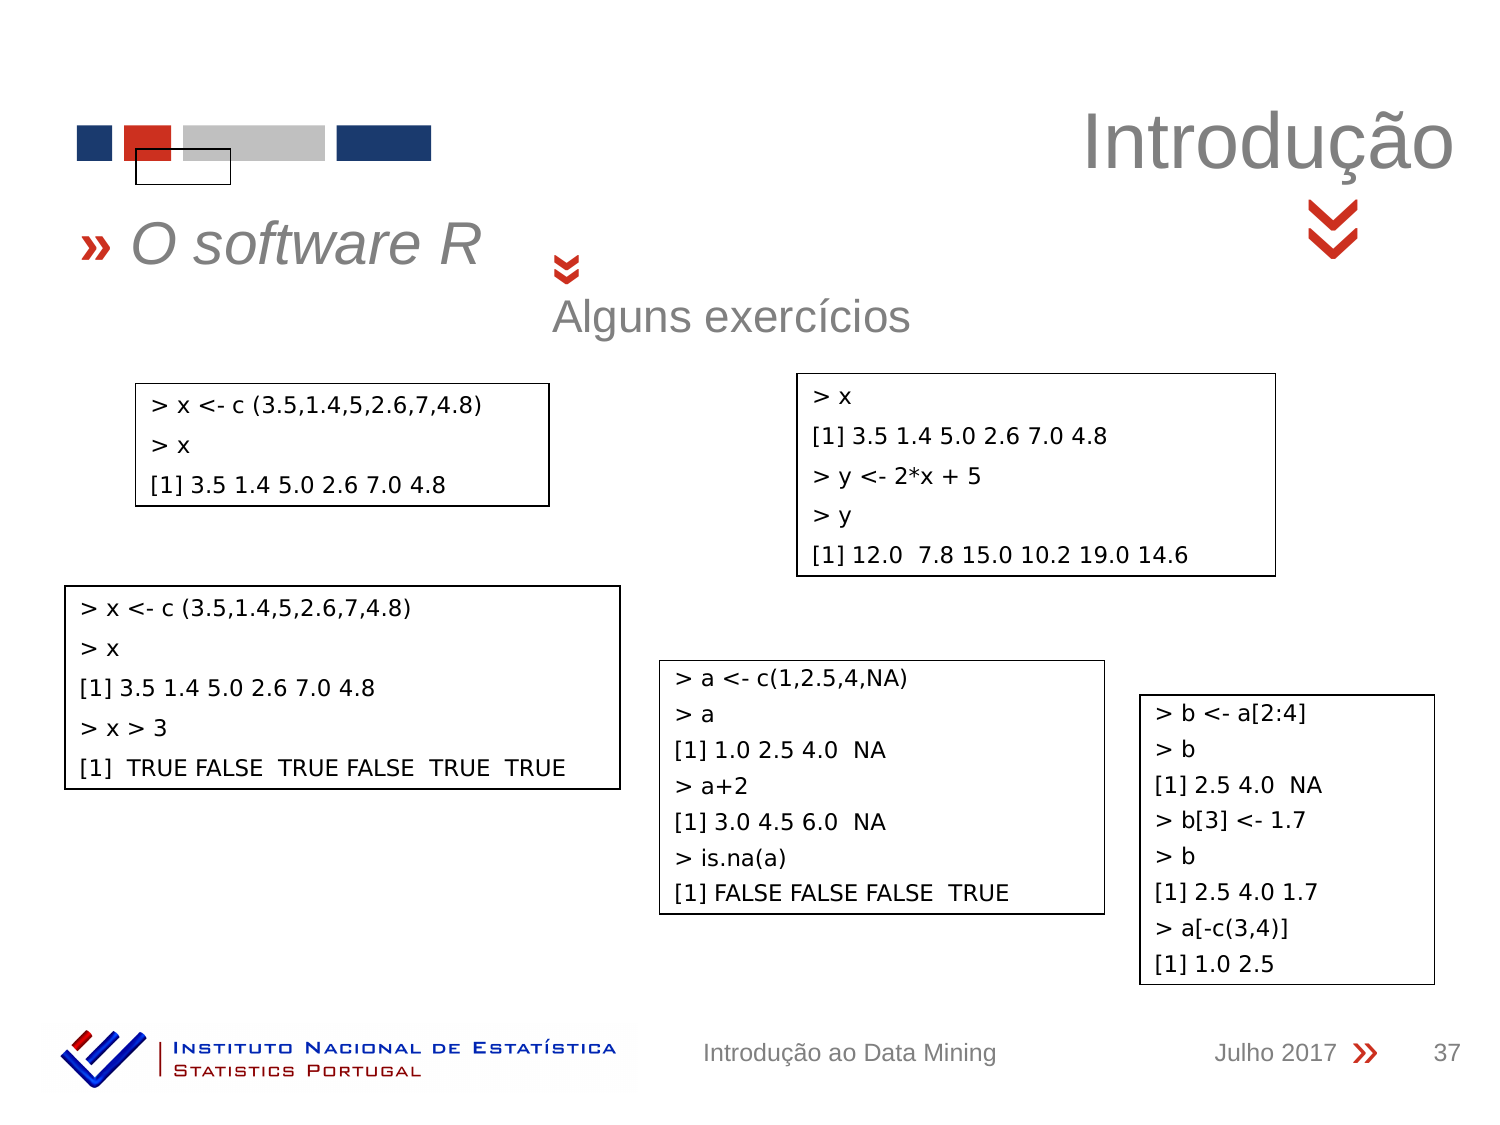

Introdução
«
» O software R
«
Alguns exercícios
> x
[1] 3.5 1.4 5.0 2.6 7.0 4.8
> y <- 2*x + 5
> y
[1] 12.0  7.8 15.0 10.2 19.0 14.6
> x <- c (3.5,1.4,5,2.6,7,4.8)
> x
[1] 3.5 1.4 5.0 2.6 7.0 4.8
> x <- c (3.5,1.4,5,2.6,7,4.8)
> x
[1] 3.5 1.4 5.0 2.6 7.0 4.8
> x > 3
[1]  TRUE FALSE  TRUE FALSE  TRUE  TRUE
> a <- c(1,2.5,4,NA)
> a
[1] 1.0 2.5 4.0  NA
> a+2
[1] 3.0 4.5 6.0  NA
> is.na(a)
[1] FALSE FALSE FALSE  TRUE
> b <- a[2:4]
> b
[1] 2.5 4.0  NA
> b[3] <- 1.7
> b
[1] 2.5 4.0 1.7
> a[-c(3,4)]
[1] 1.0 2.5
Introdução ao Data Mining
Julho 2017
37
«